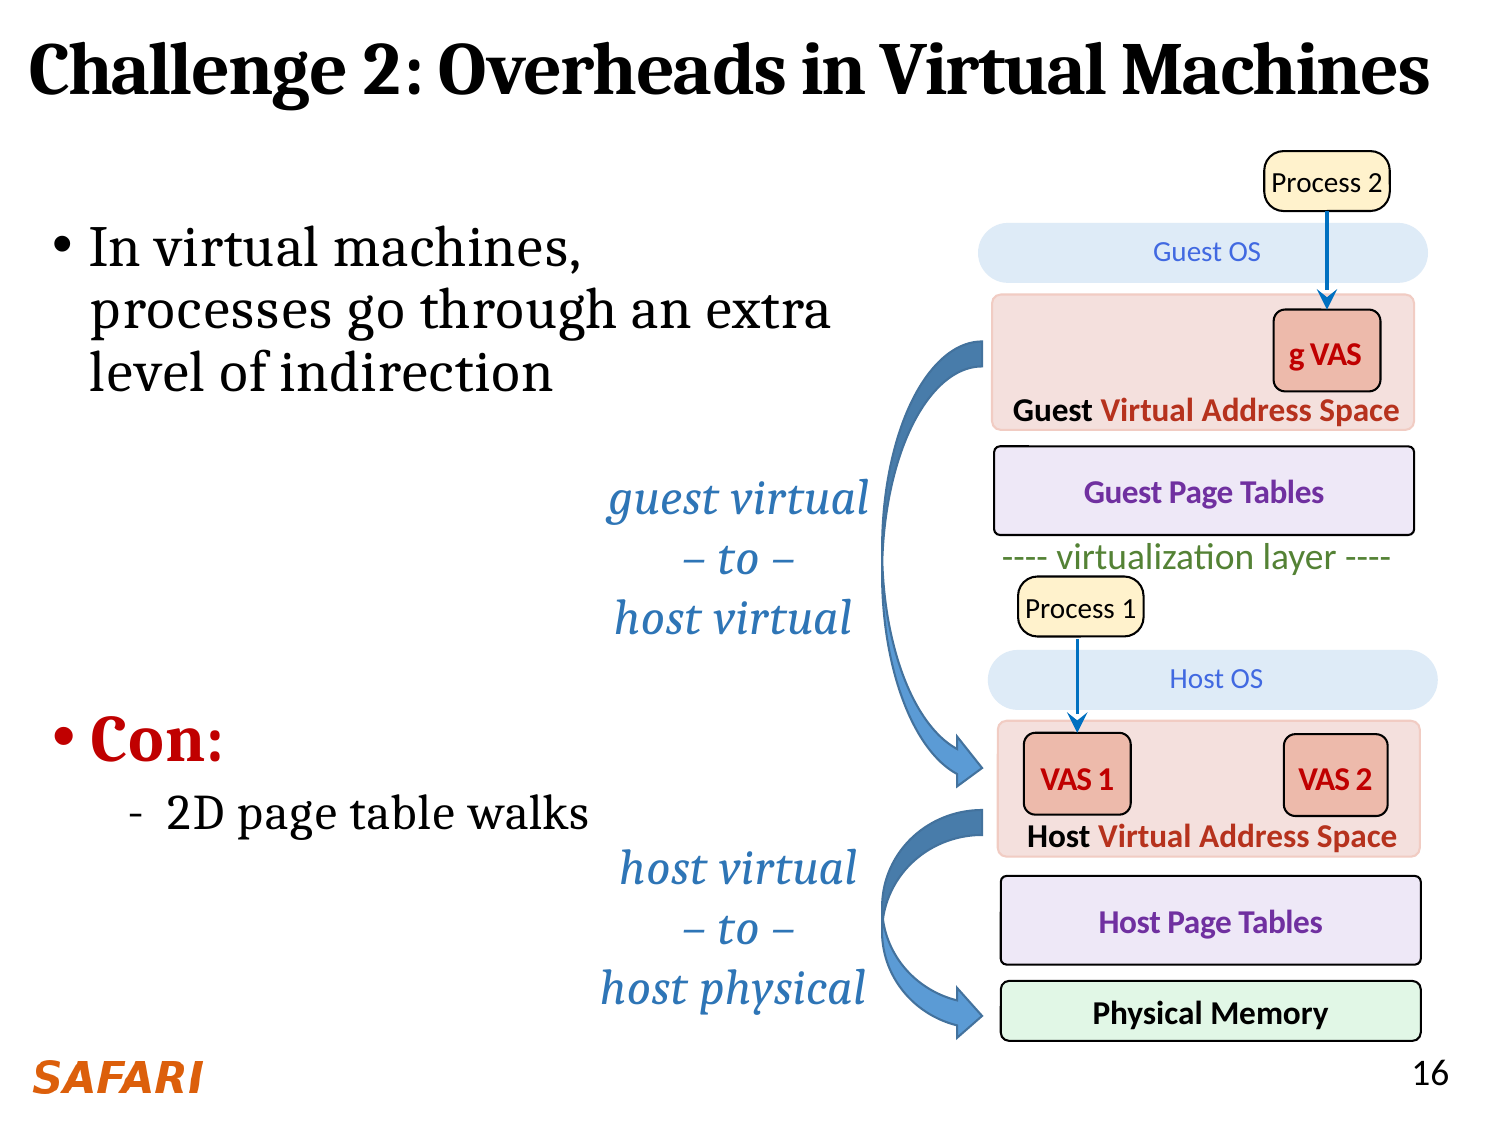

# Challenge 2: Overheads in Virtual Machines
Process 2

In virtual machines, processes go through an extra level of indirection

Con:
2D page table walks
      Guest OS
Guest Virtual Address Space

g VAS

Guest Page Tables
guest virtual
– to –
host virtual
---- virtualization layer ----
Process 1
       Host OS
Host Virtual Address Space

VAS 1
VAS 2

host virtual
– to –
host physical
Host Page Tables
Physical Memory
16